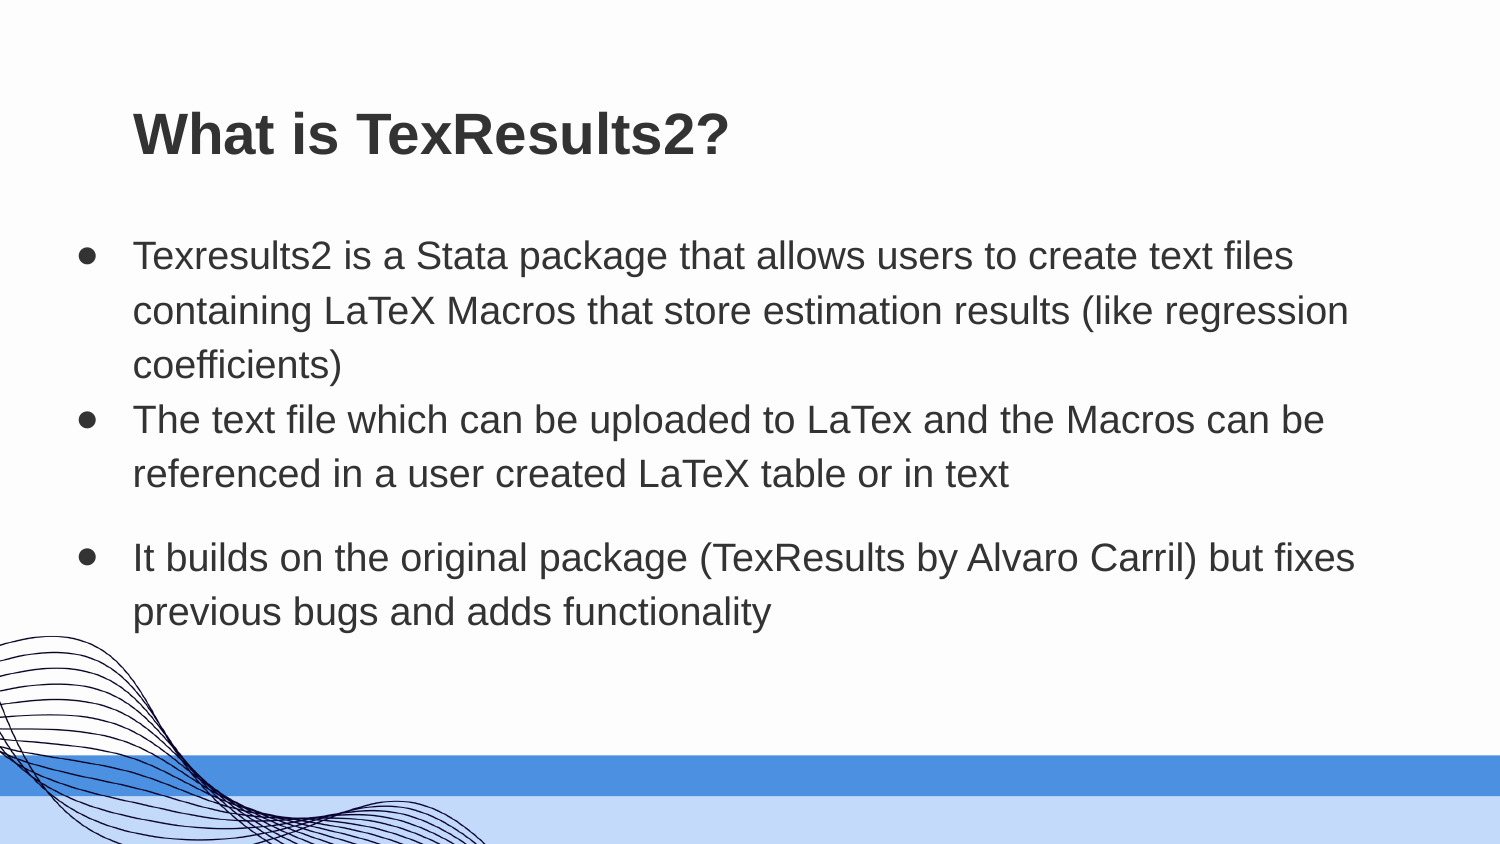

# What is TexResults2?
Texresults2 is a Stata package that allows users to create text files containing LaTeX Macros that store estimation results (like regression coefficients)
The text file which can be uploaded to LaTex and the Macros can be referenced in a user created LaTeX table or in text

It builds on the original package (TexResults by Alvaro Carril) but fixes previous bugs and adds functionality